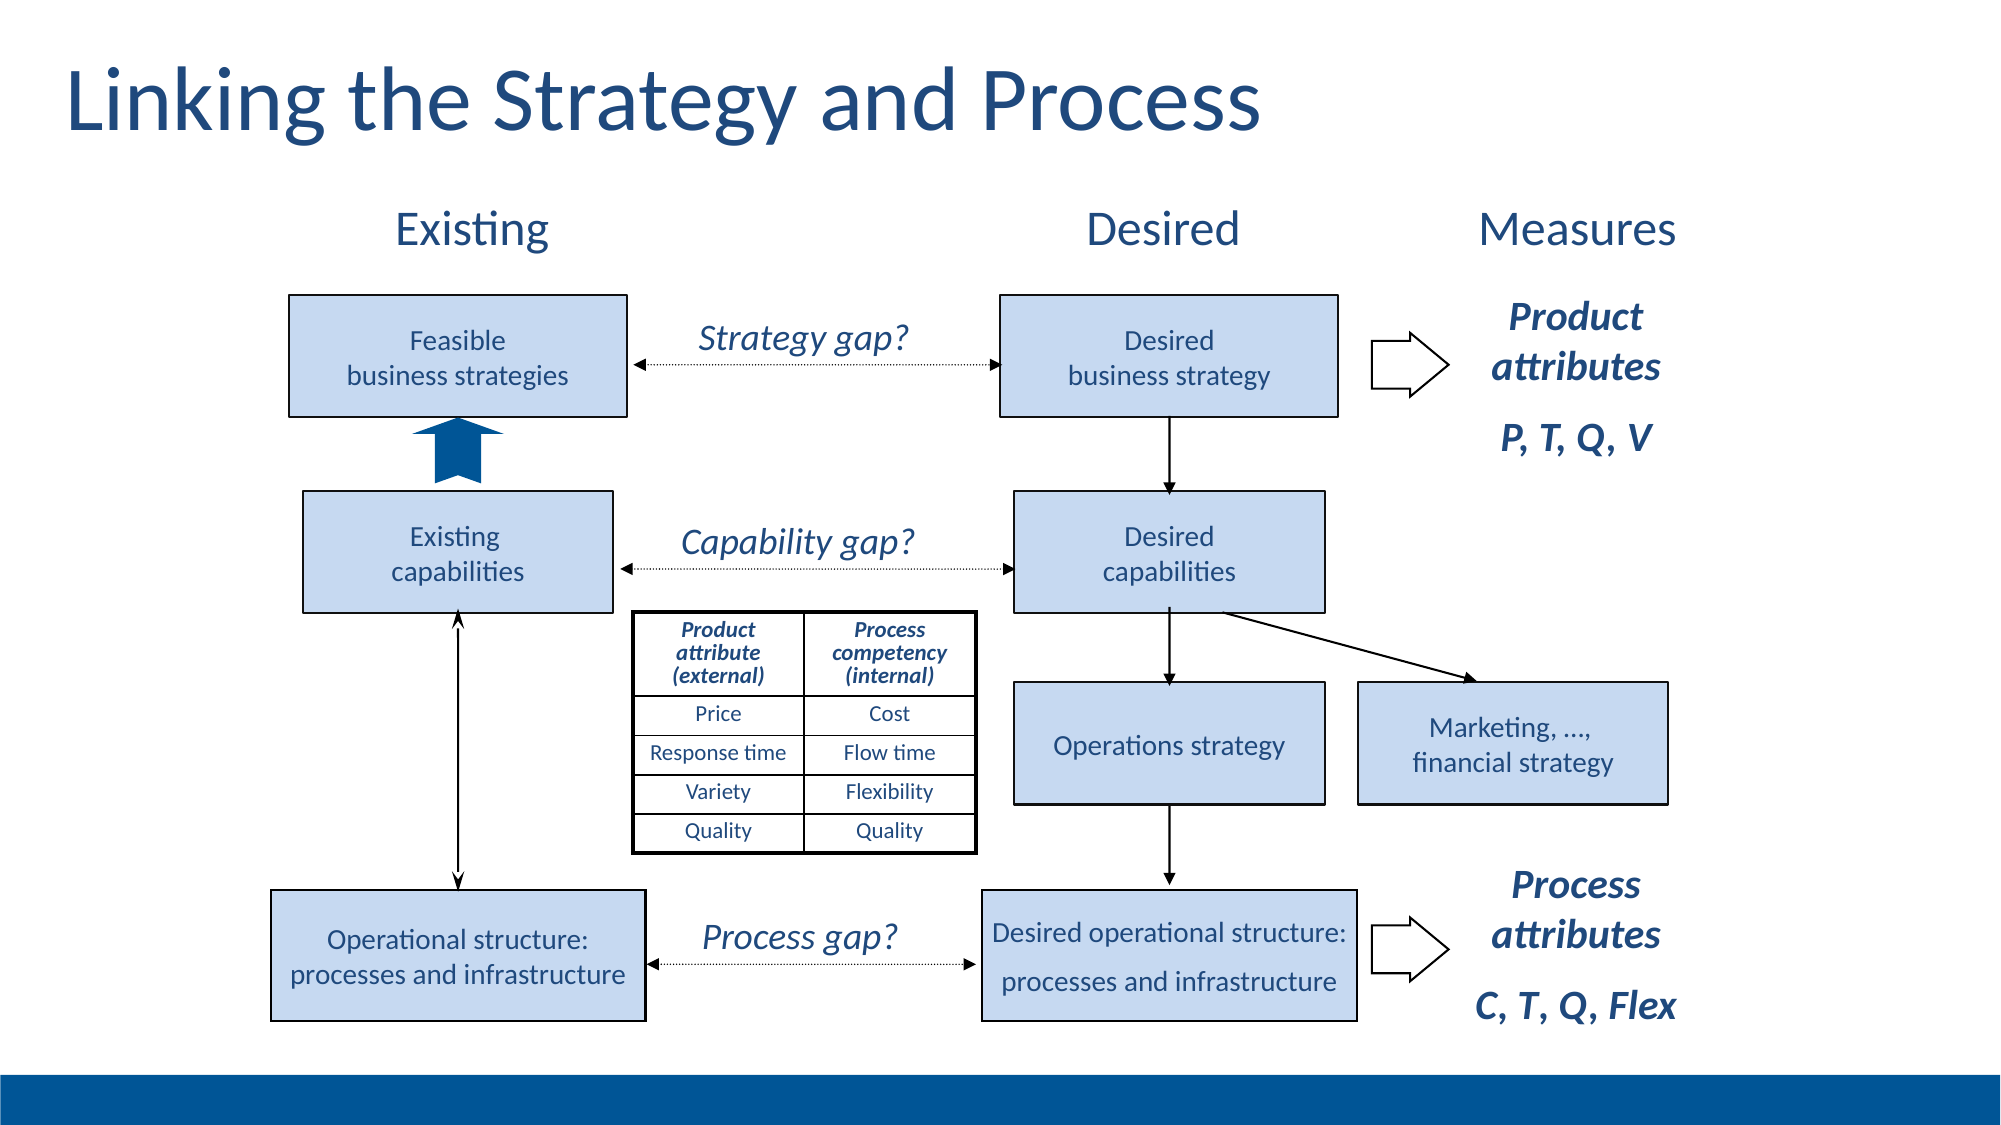

# Linking the Strategy and Process
Existing
Desired
Measures
Product attributes
P, T, Q, V
Feasible
business strategies
Desired
business strategy
Strategy gap?

Existing
capabilities
Desired
capabilities
Capability gap?

Operations strategy
Marketing, …,
financial strategy

Process attributes
C, T, Q, Flex
Operational structure:
processes and infrastructure
Desired operational structure:
processes and infrastructure
Process gap?

| Product attribute (external) | Process competency (internal) |
| --- | --- |
| Price | Cost |
| Response time | Flow time |
| Variety | Flexibility |
| Quality | Quality |